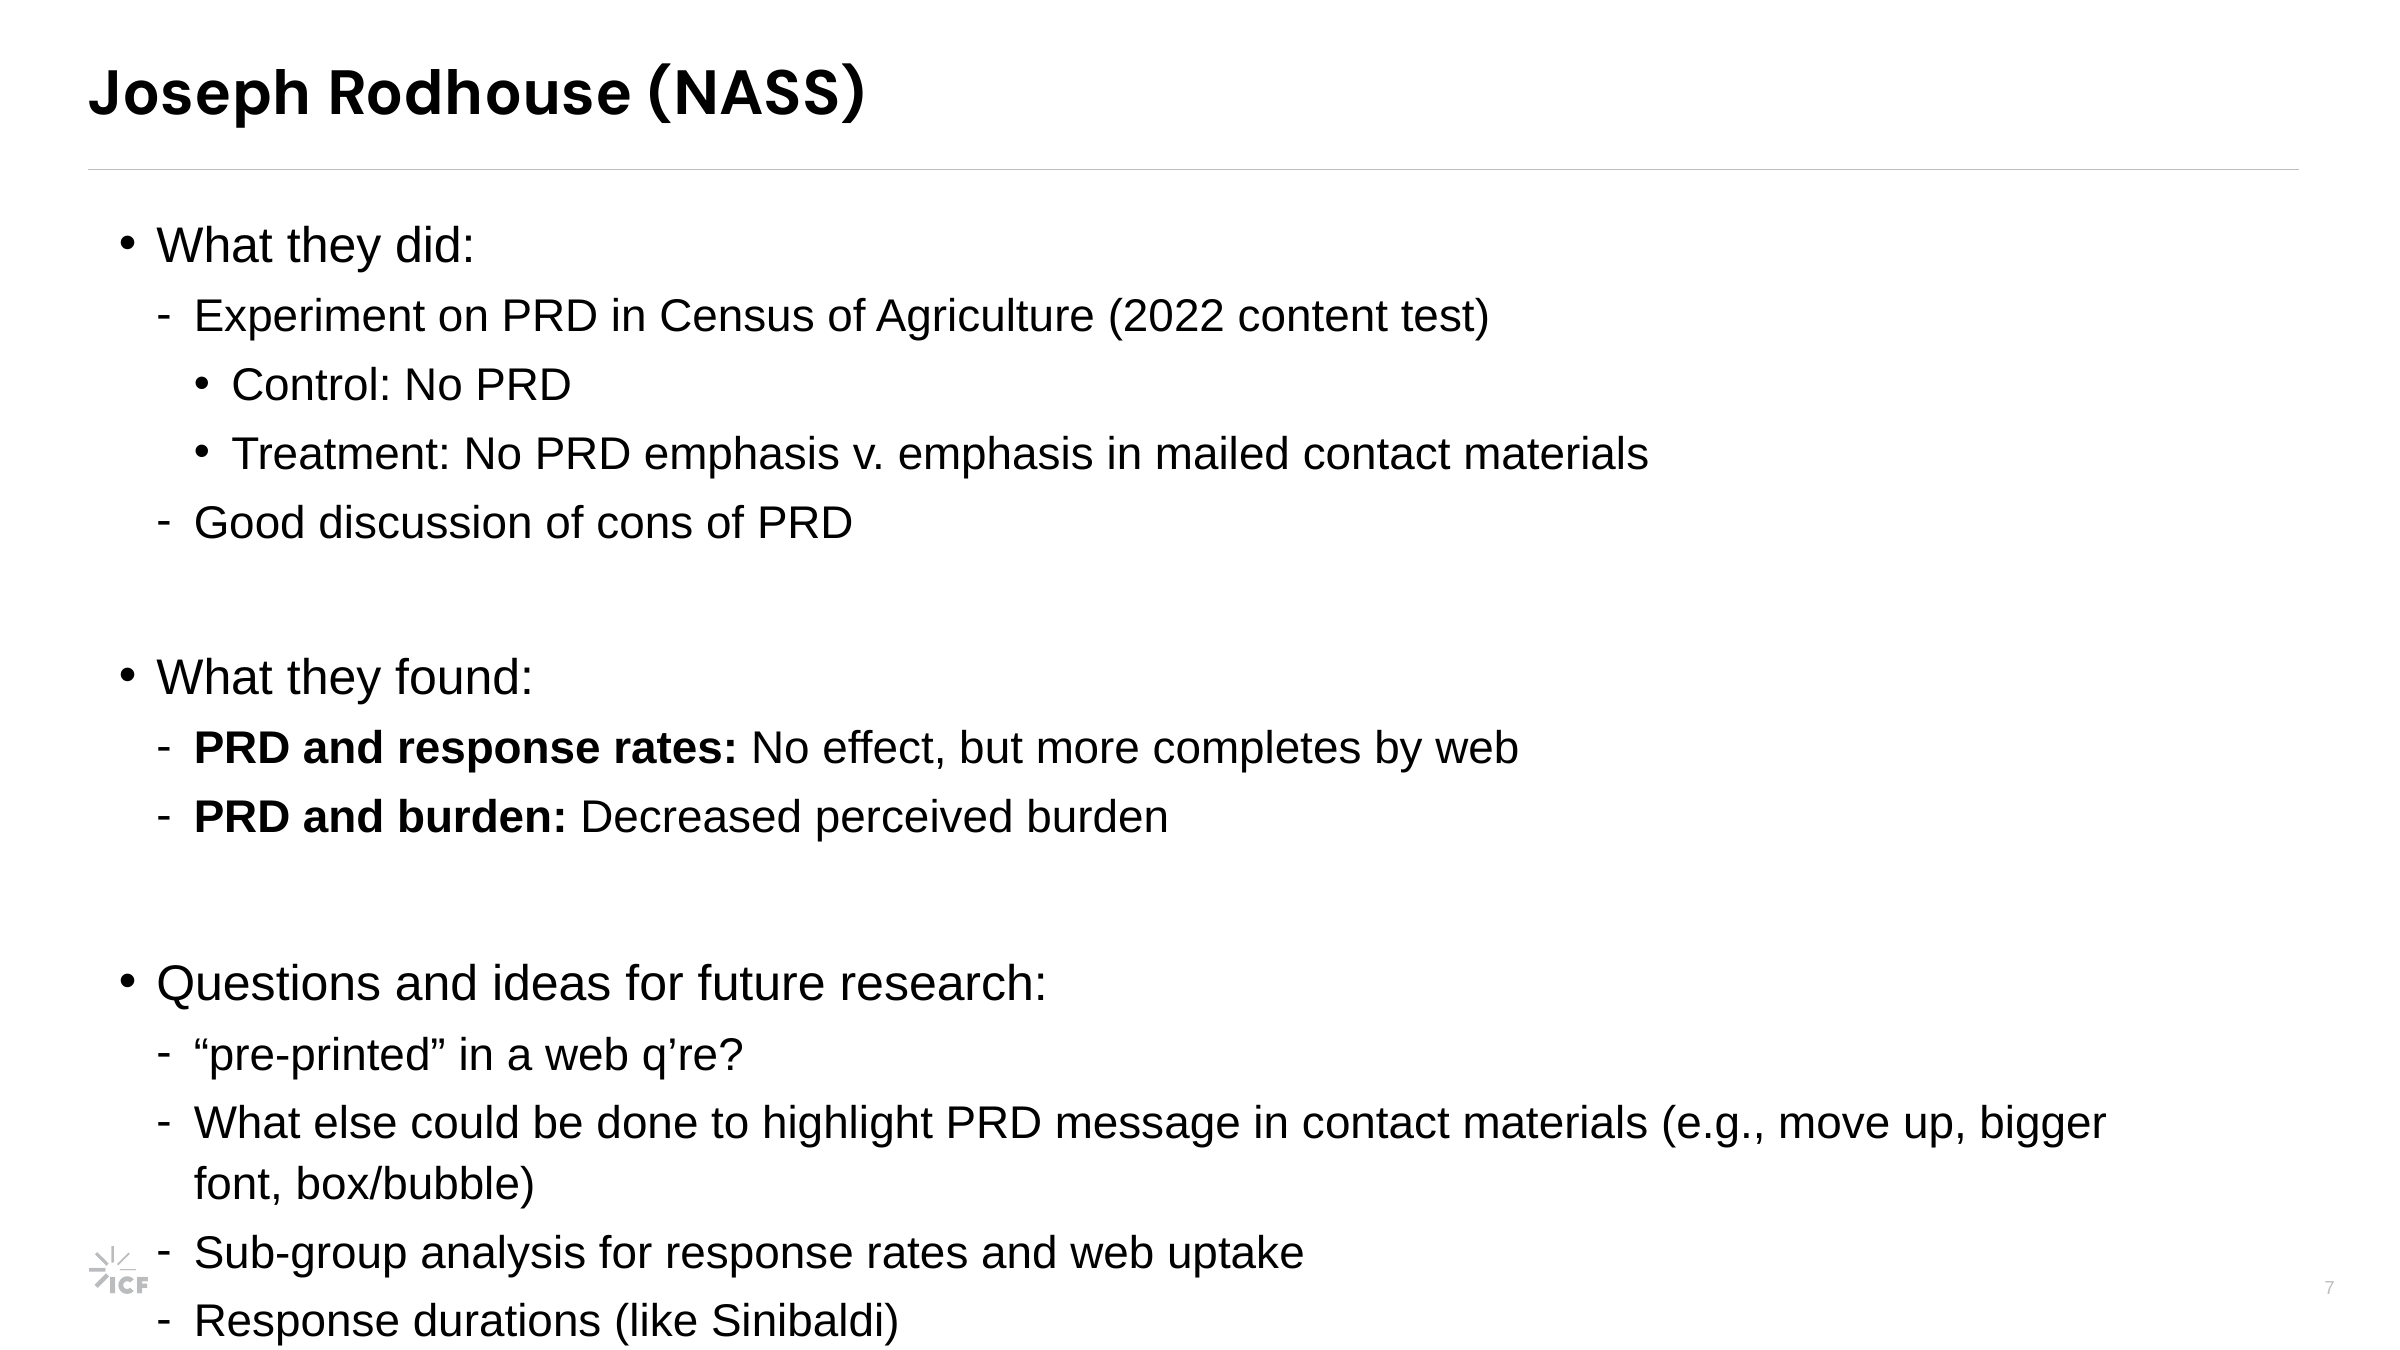

# Joseph Rodhouse (NASS)
What they did:
Experiment on PRD in Census of Agriculture (2022 content test)
Control: No PRD
Treatment: No PRD emphasis v. emphasis in mailed contact materials
Good discussion of cons of PRD

What they found:
PRD and response rates: No effect, but more completes by web
PRD and burden: Decreased perceived burden

Questions and ideas for future research:
“pre-printed” in a web q’re?
What else could be done to highlight PRD message in contact materials (e.g., move up, bigger font, box/bubble)
Sub-group analysis for response rates and web uptake
Response durations (like Sinibaldi)
7